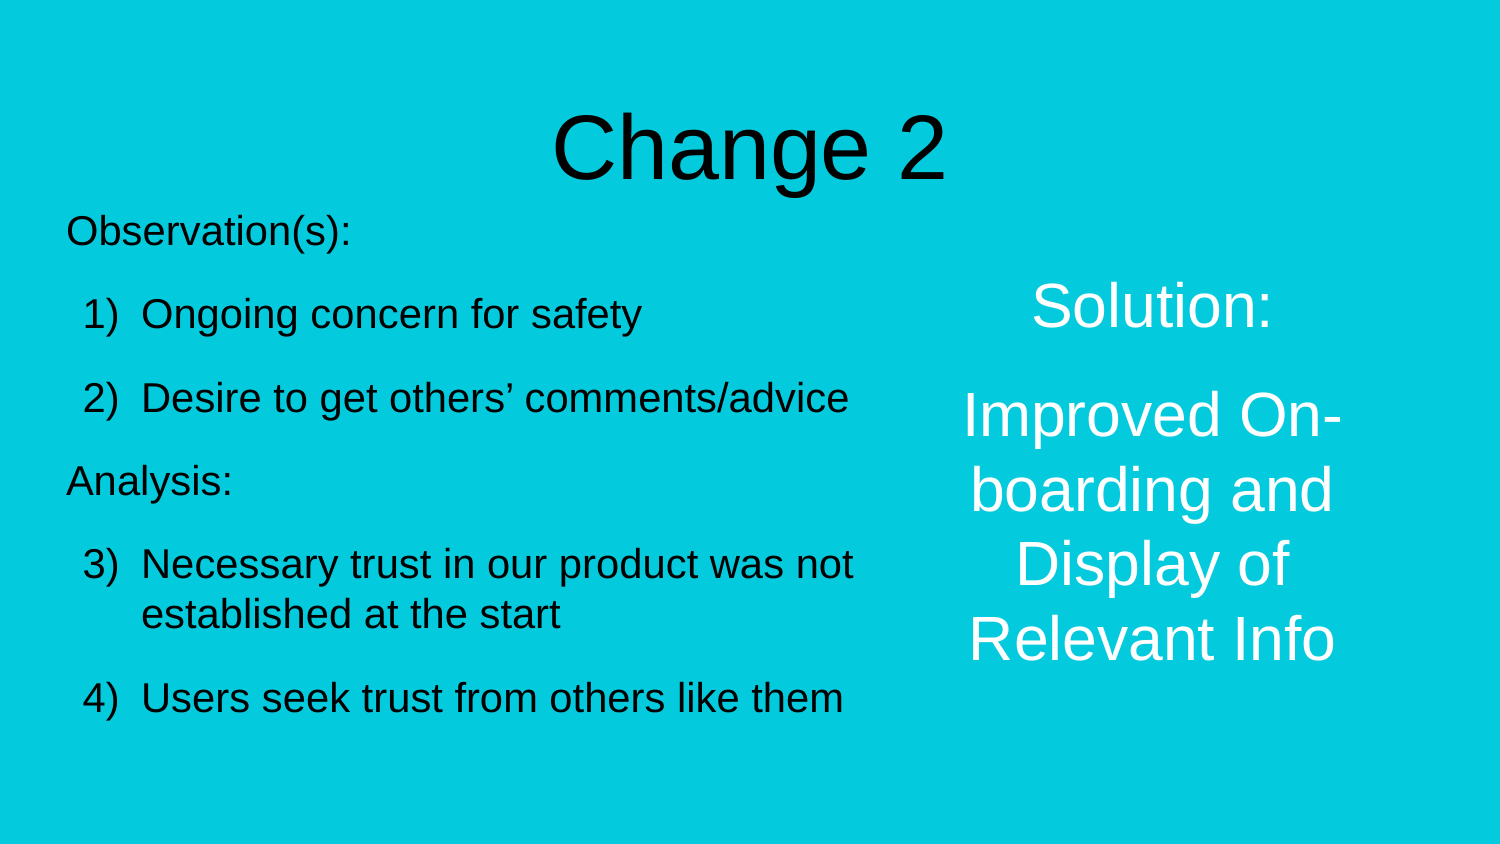

# Change 2
Observation(s):
Ongoing concern for safety
Desire to get others’ comments/advice
Analysis:
Necessary trust in our product was not established at the start
Users seek trust from others like them
Solution:
Improved On-boarding and Display of Relevant Info